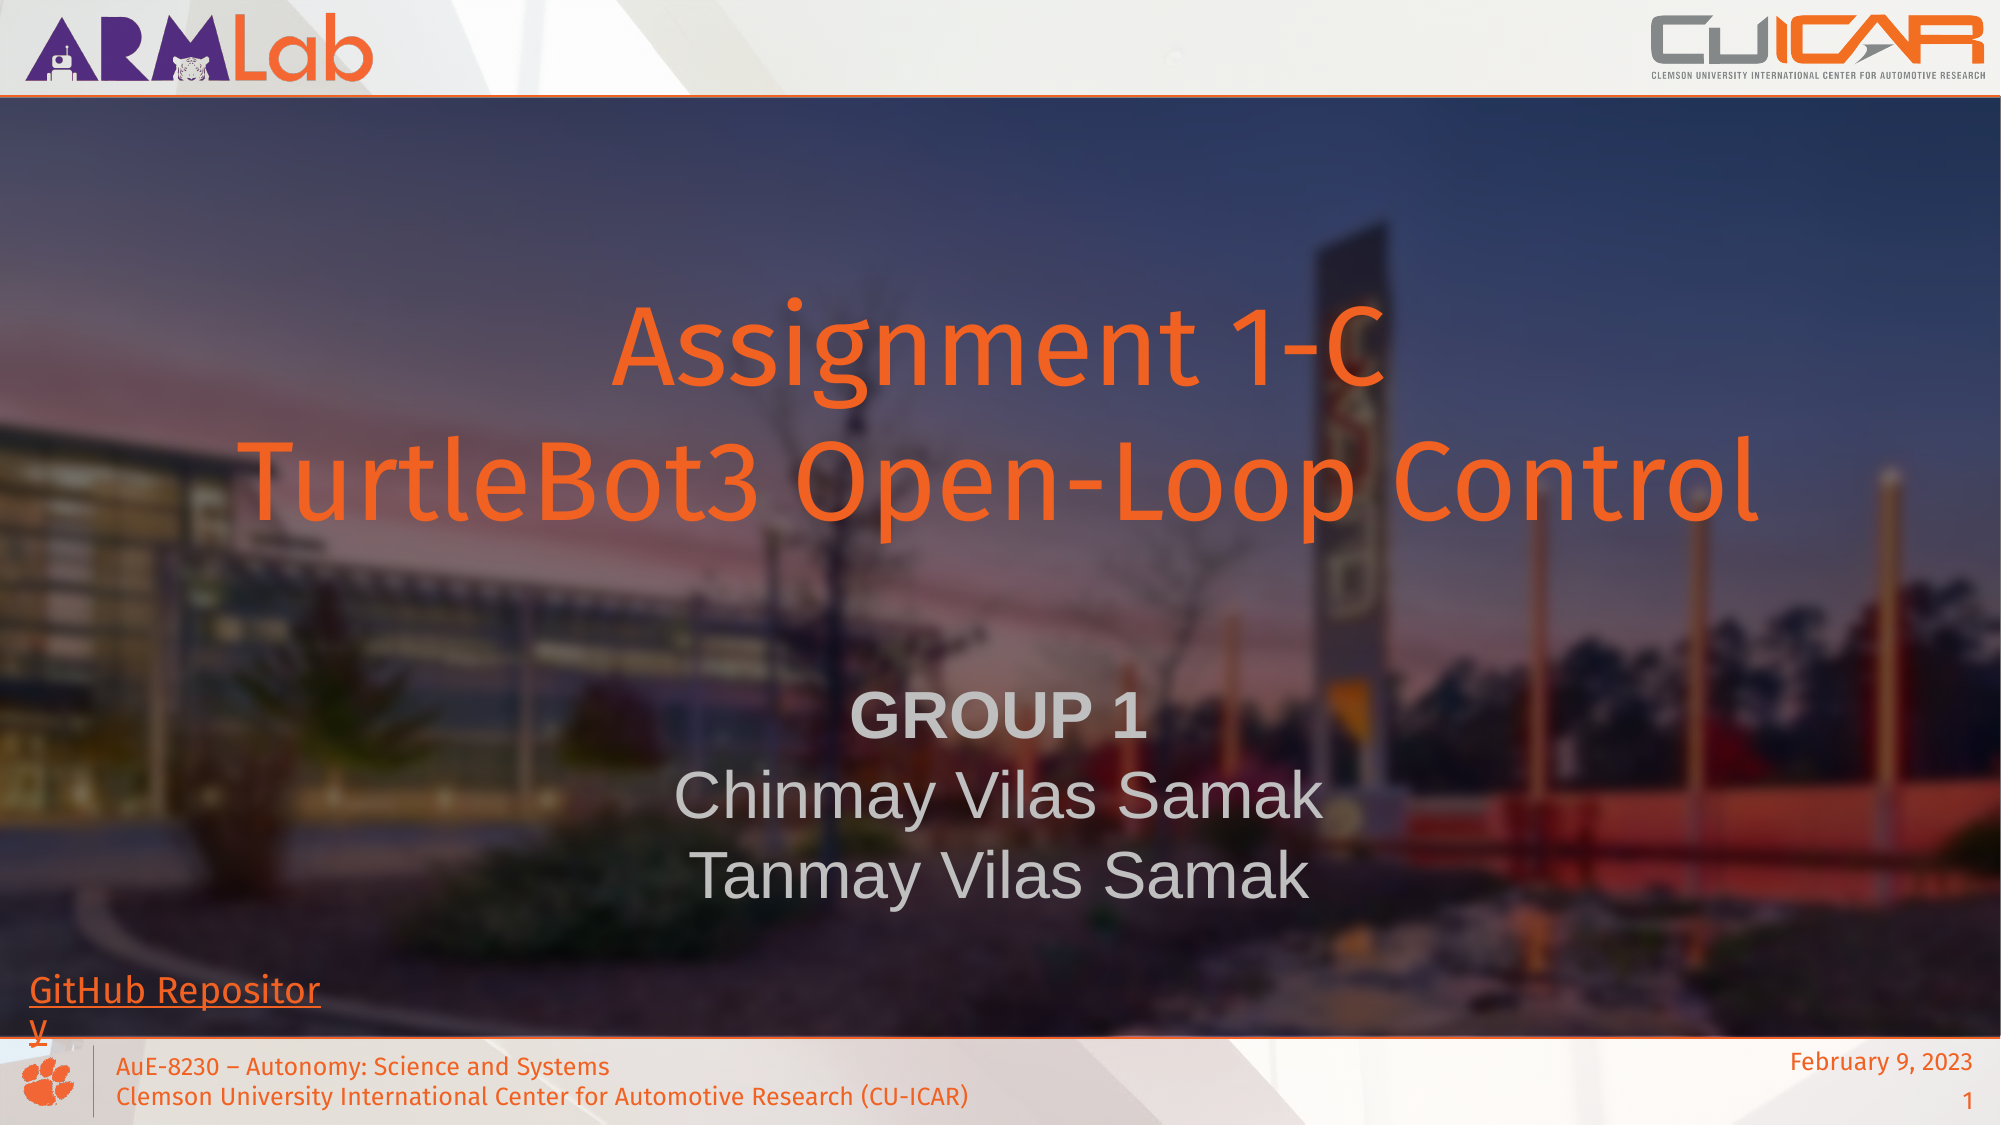

# Assignment 1-C TurtleBot3 Open-Loop Control
GROUP 1
Chinmay Vilas Samak
Tanmay Vilas Samak
GitHub Repository
February 9, 2023
1